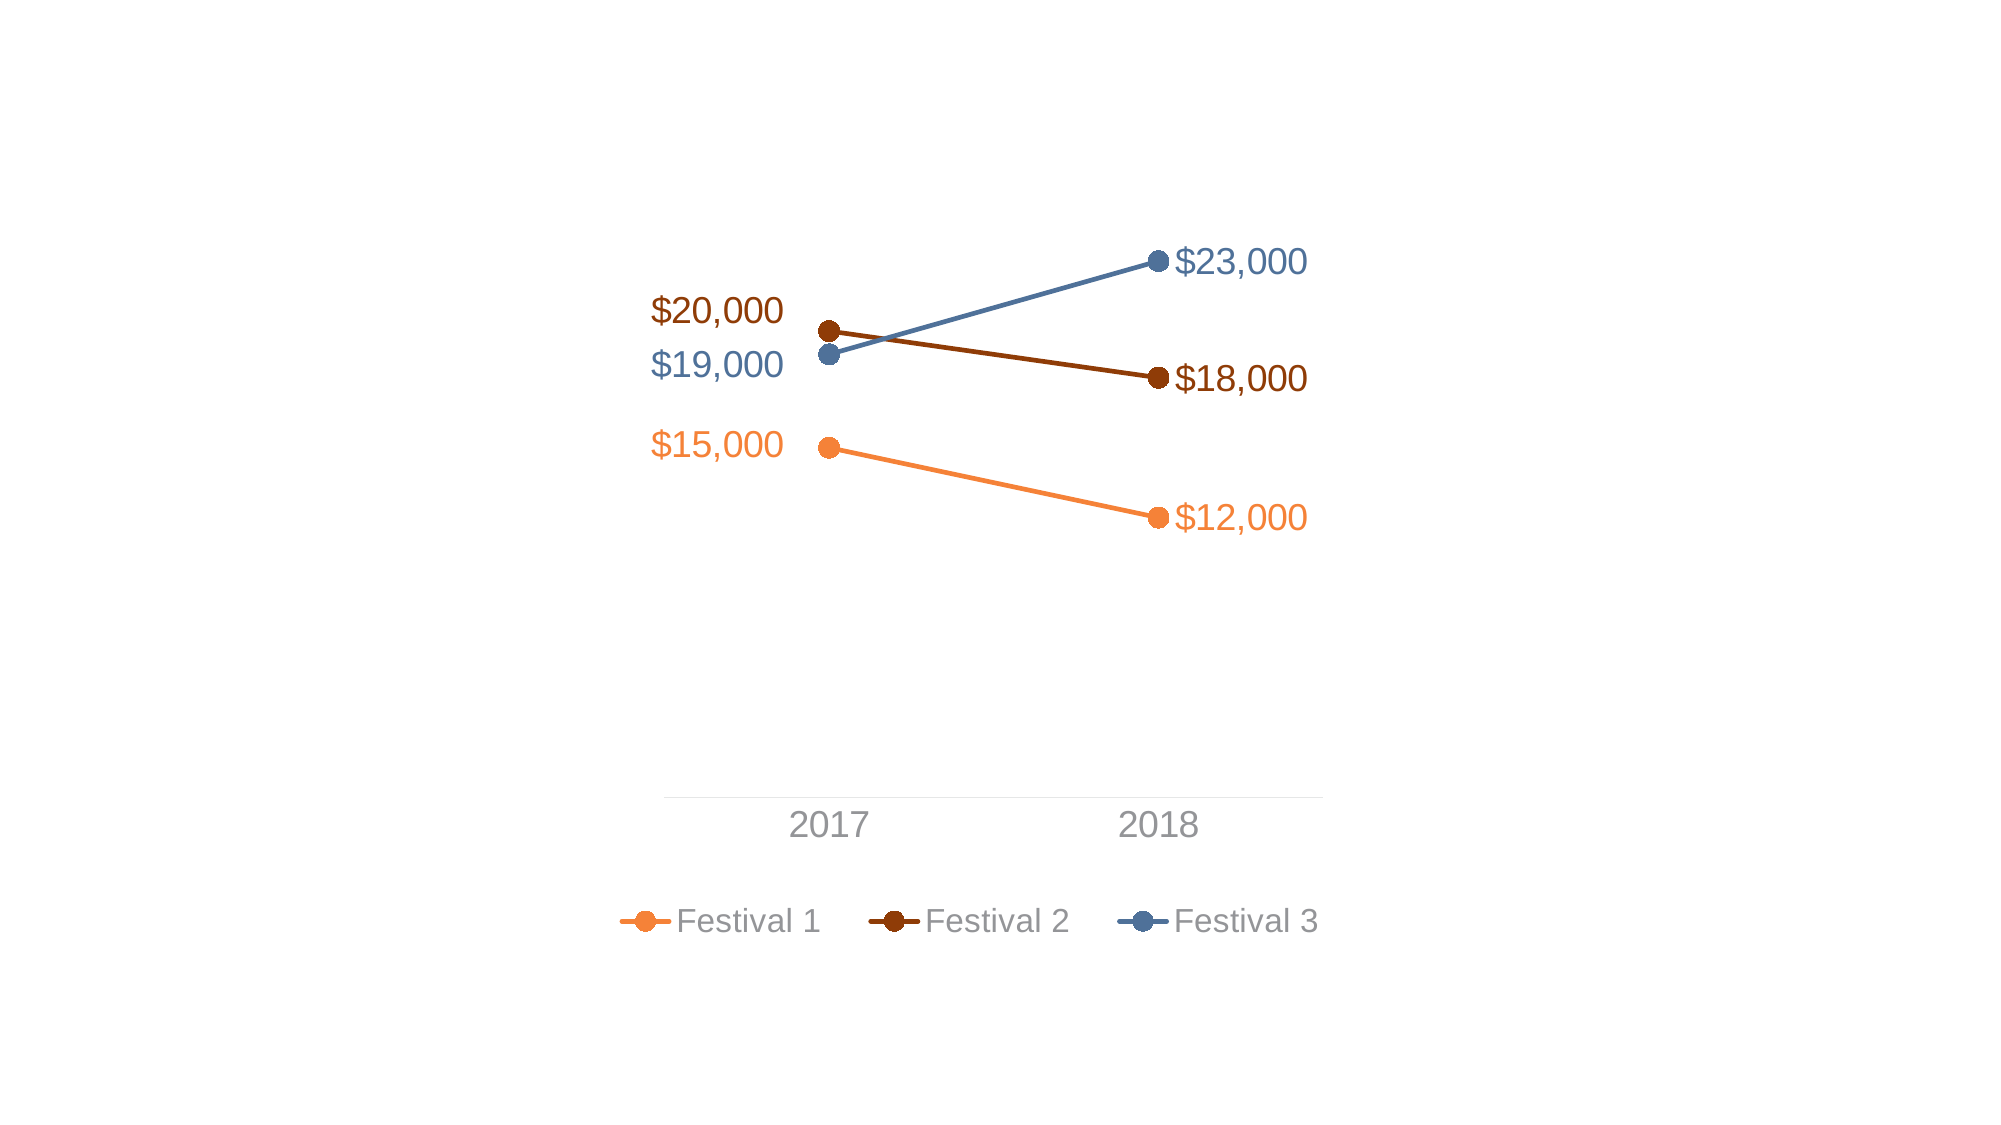

### Chart

| Category | Festival 1 | Festival 2 | Festival 3 |
|---|---|---|---|
| 2017 | 15000.0 | 20000.0 | 19000.0 |
| 2018 | 12000.0 | 18000.0 | 23000.0 |